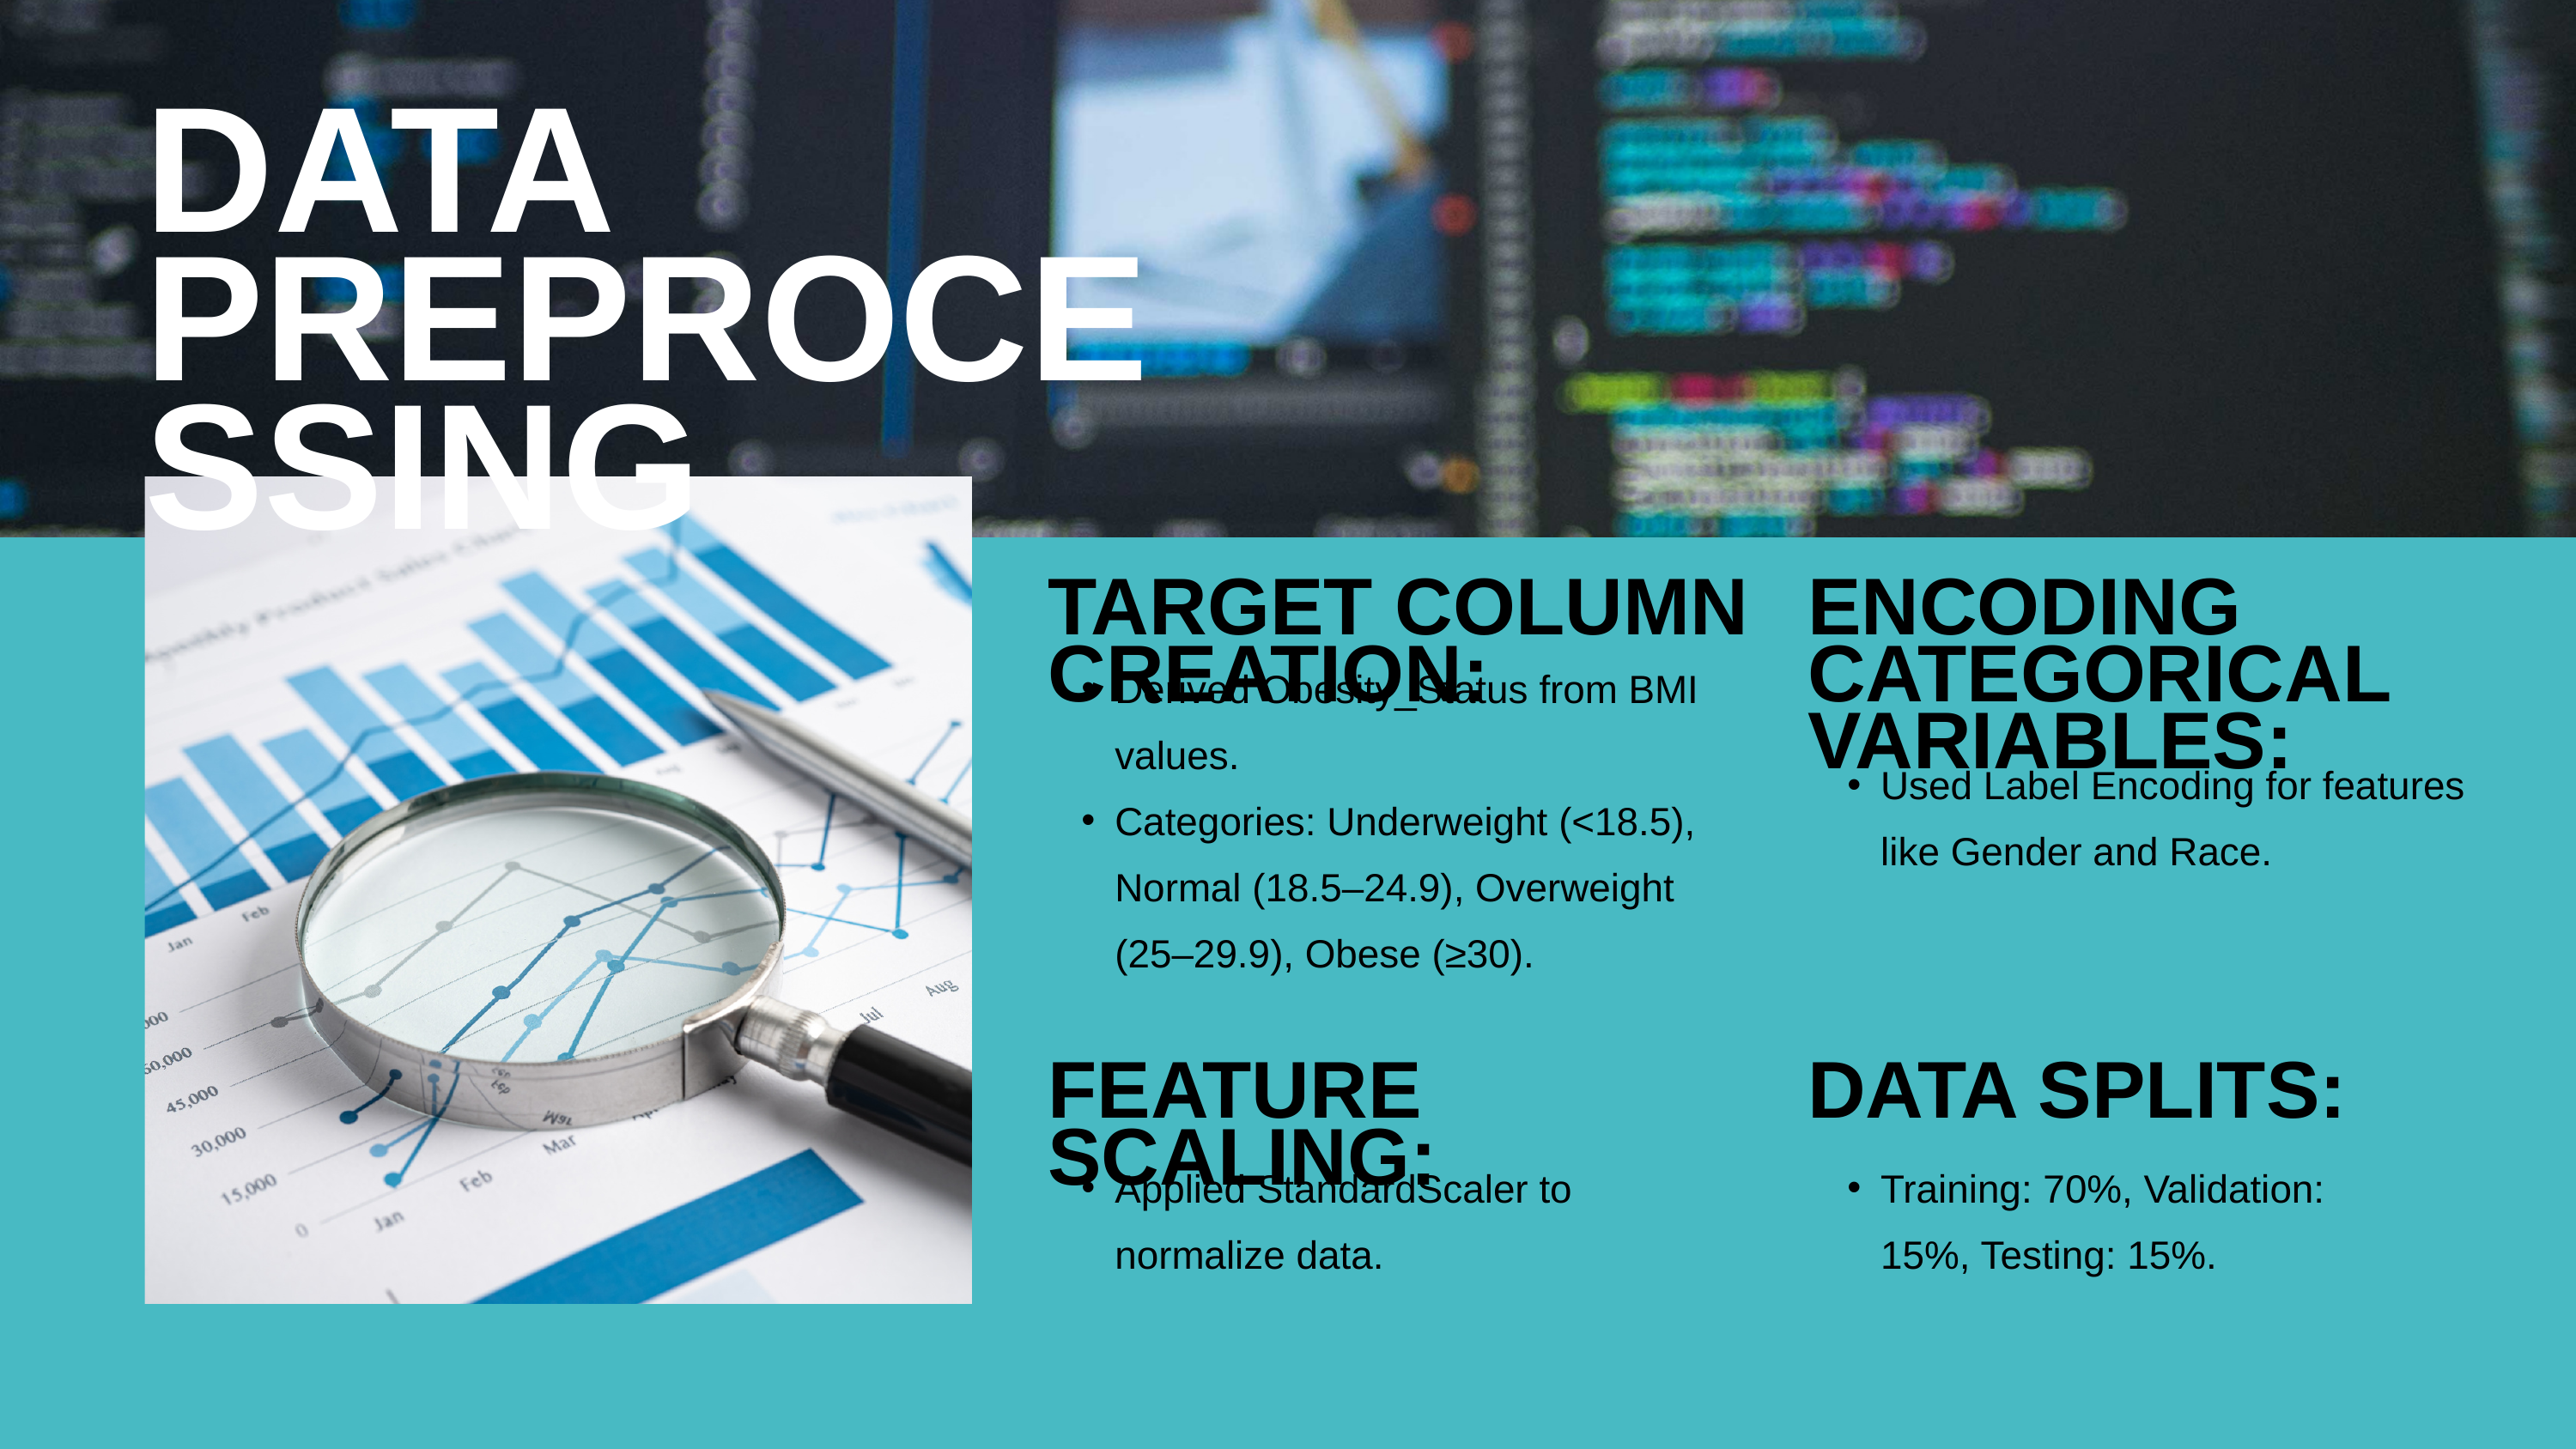

DATA PREPROCESSING

TARGET COLUMN CREATION:
ENCODING CATEGORICAL VARIABLES:
Derived Obesity_Status from BMI values.
Categories: Underweight (<18.5), Normal (18.5–24.9), Overweight (25–29.9), Obese (≥30).
Used Label Encoding for features like Gender and Race.

FEATURE SCALING:
DATA SPLITS:
Applied StandardScaler to normalize data.
Training: 70%, Validation: 15%, Testing: 15%.